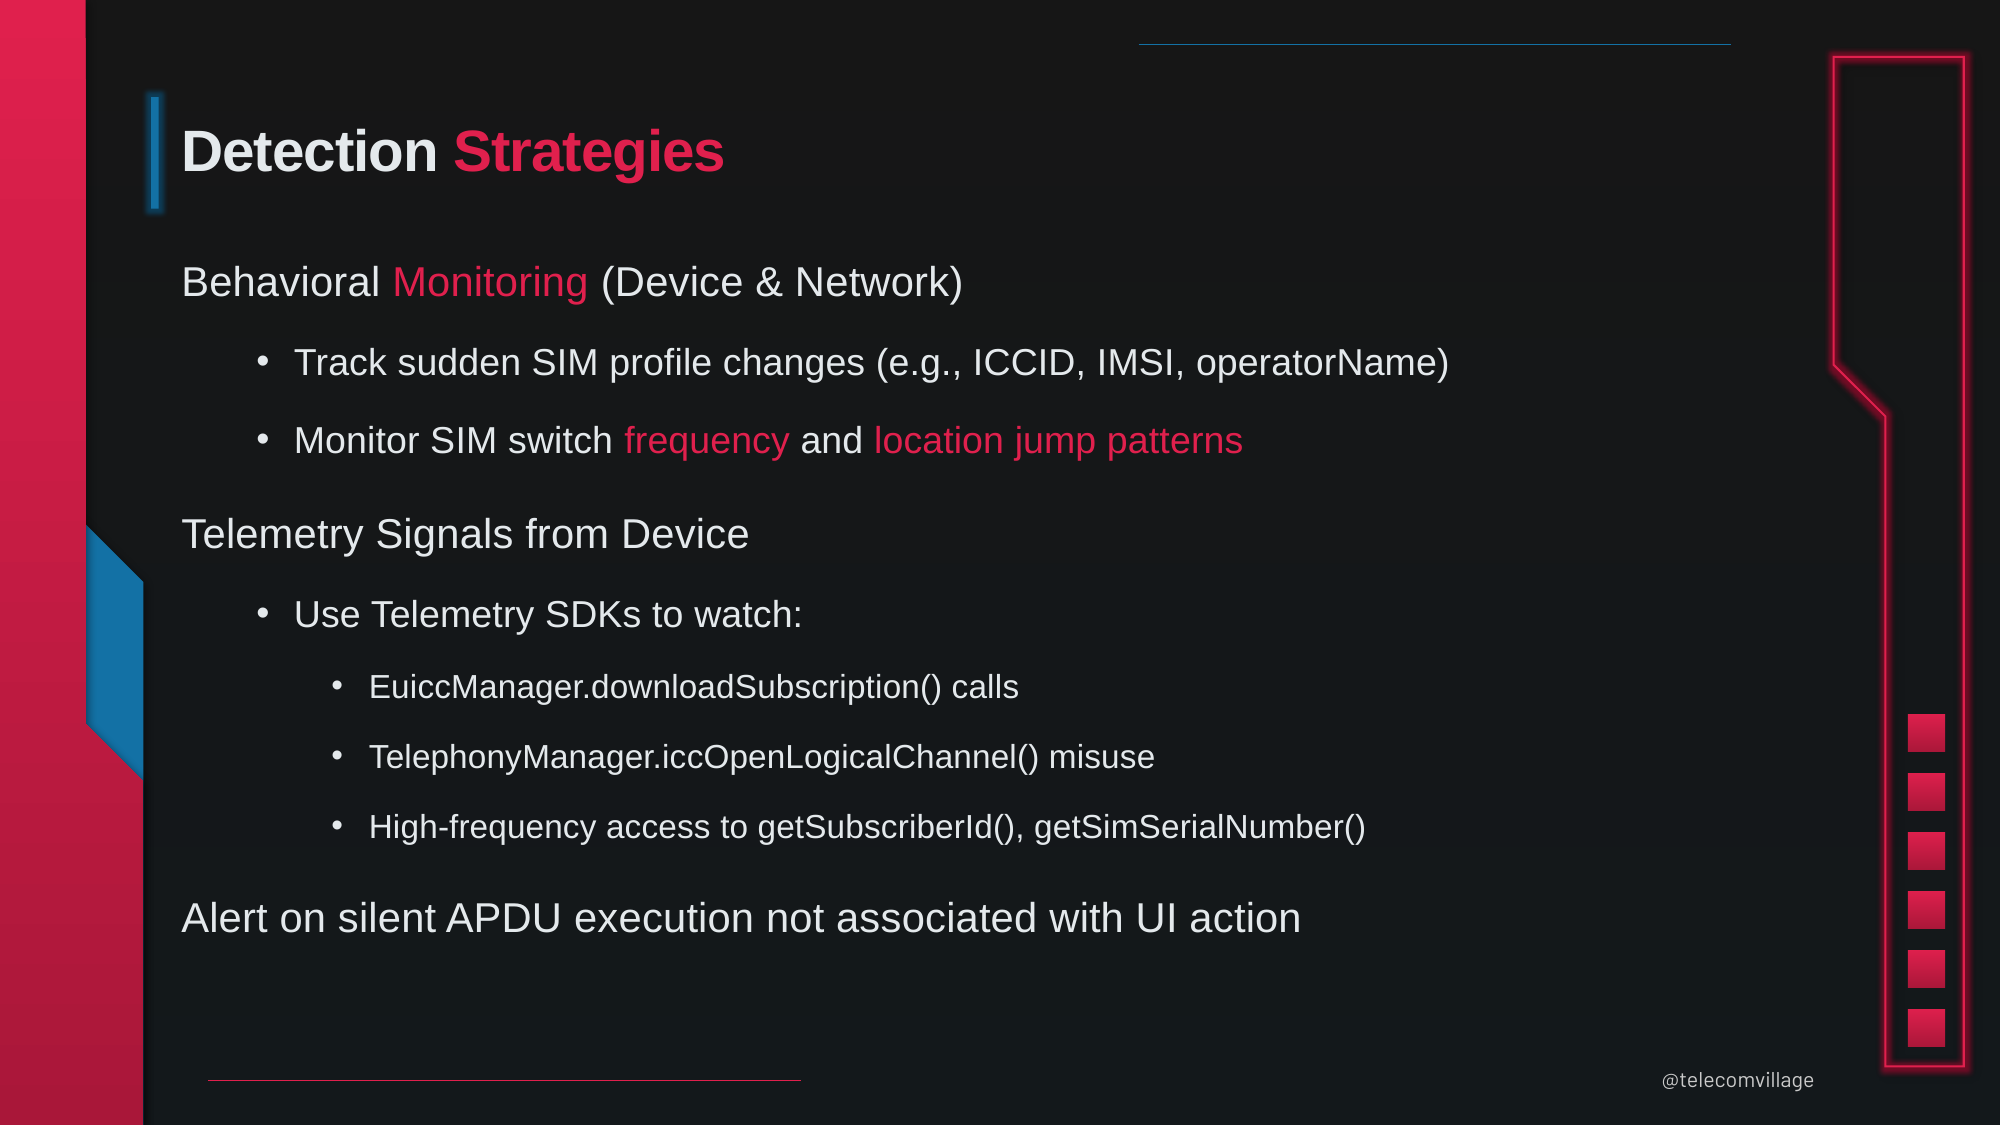

# Detection Strategies
Behavioral Monitoring (Device & Network)
Track sudden SIM profile changes (e.g., ICCID, IMSI, operatorName)
Monitor SIM switch frequency and location jump patterns
Telemetry Signals from Device
Use Telemetry SDKs to watch:
EuiccManager.downloadSubscription() calls
TelephonyManager.iccOpenLogicalChannel() misuse
High-frequency access to getSubscriberId(), getSimSerialNumber()
Alert on silent APDU execution not associated with UI action